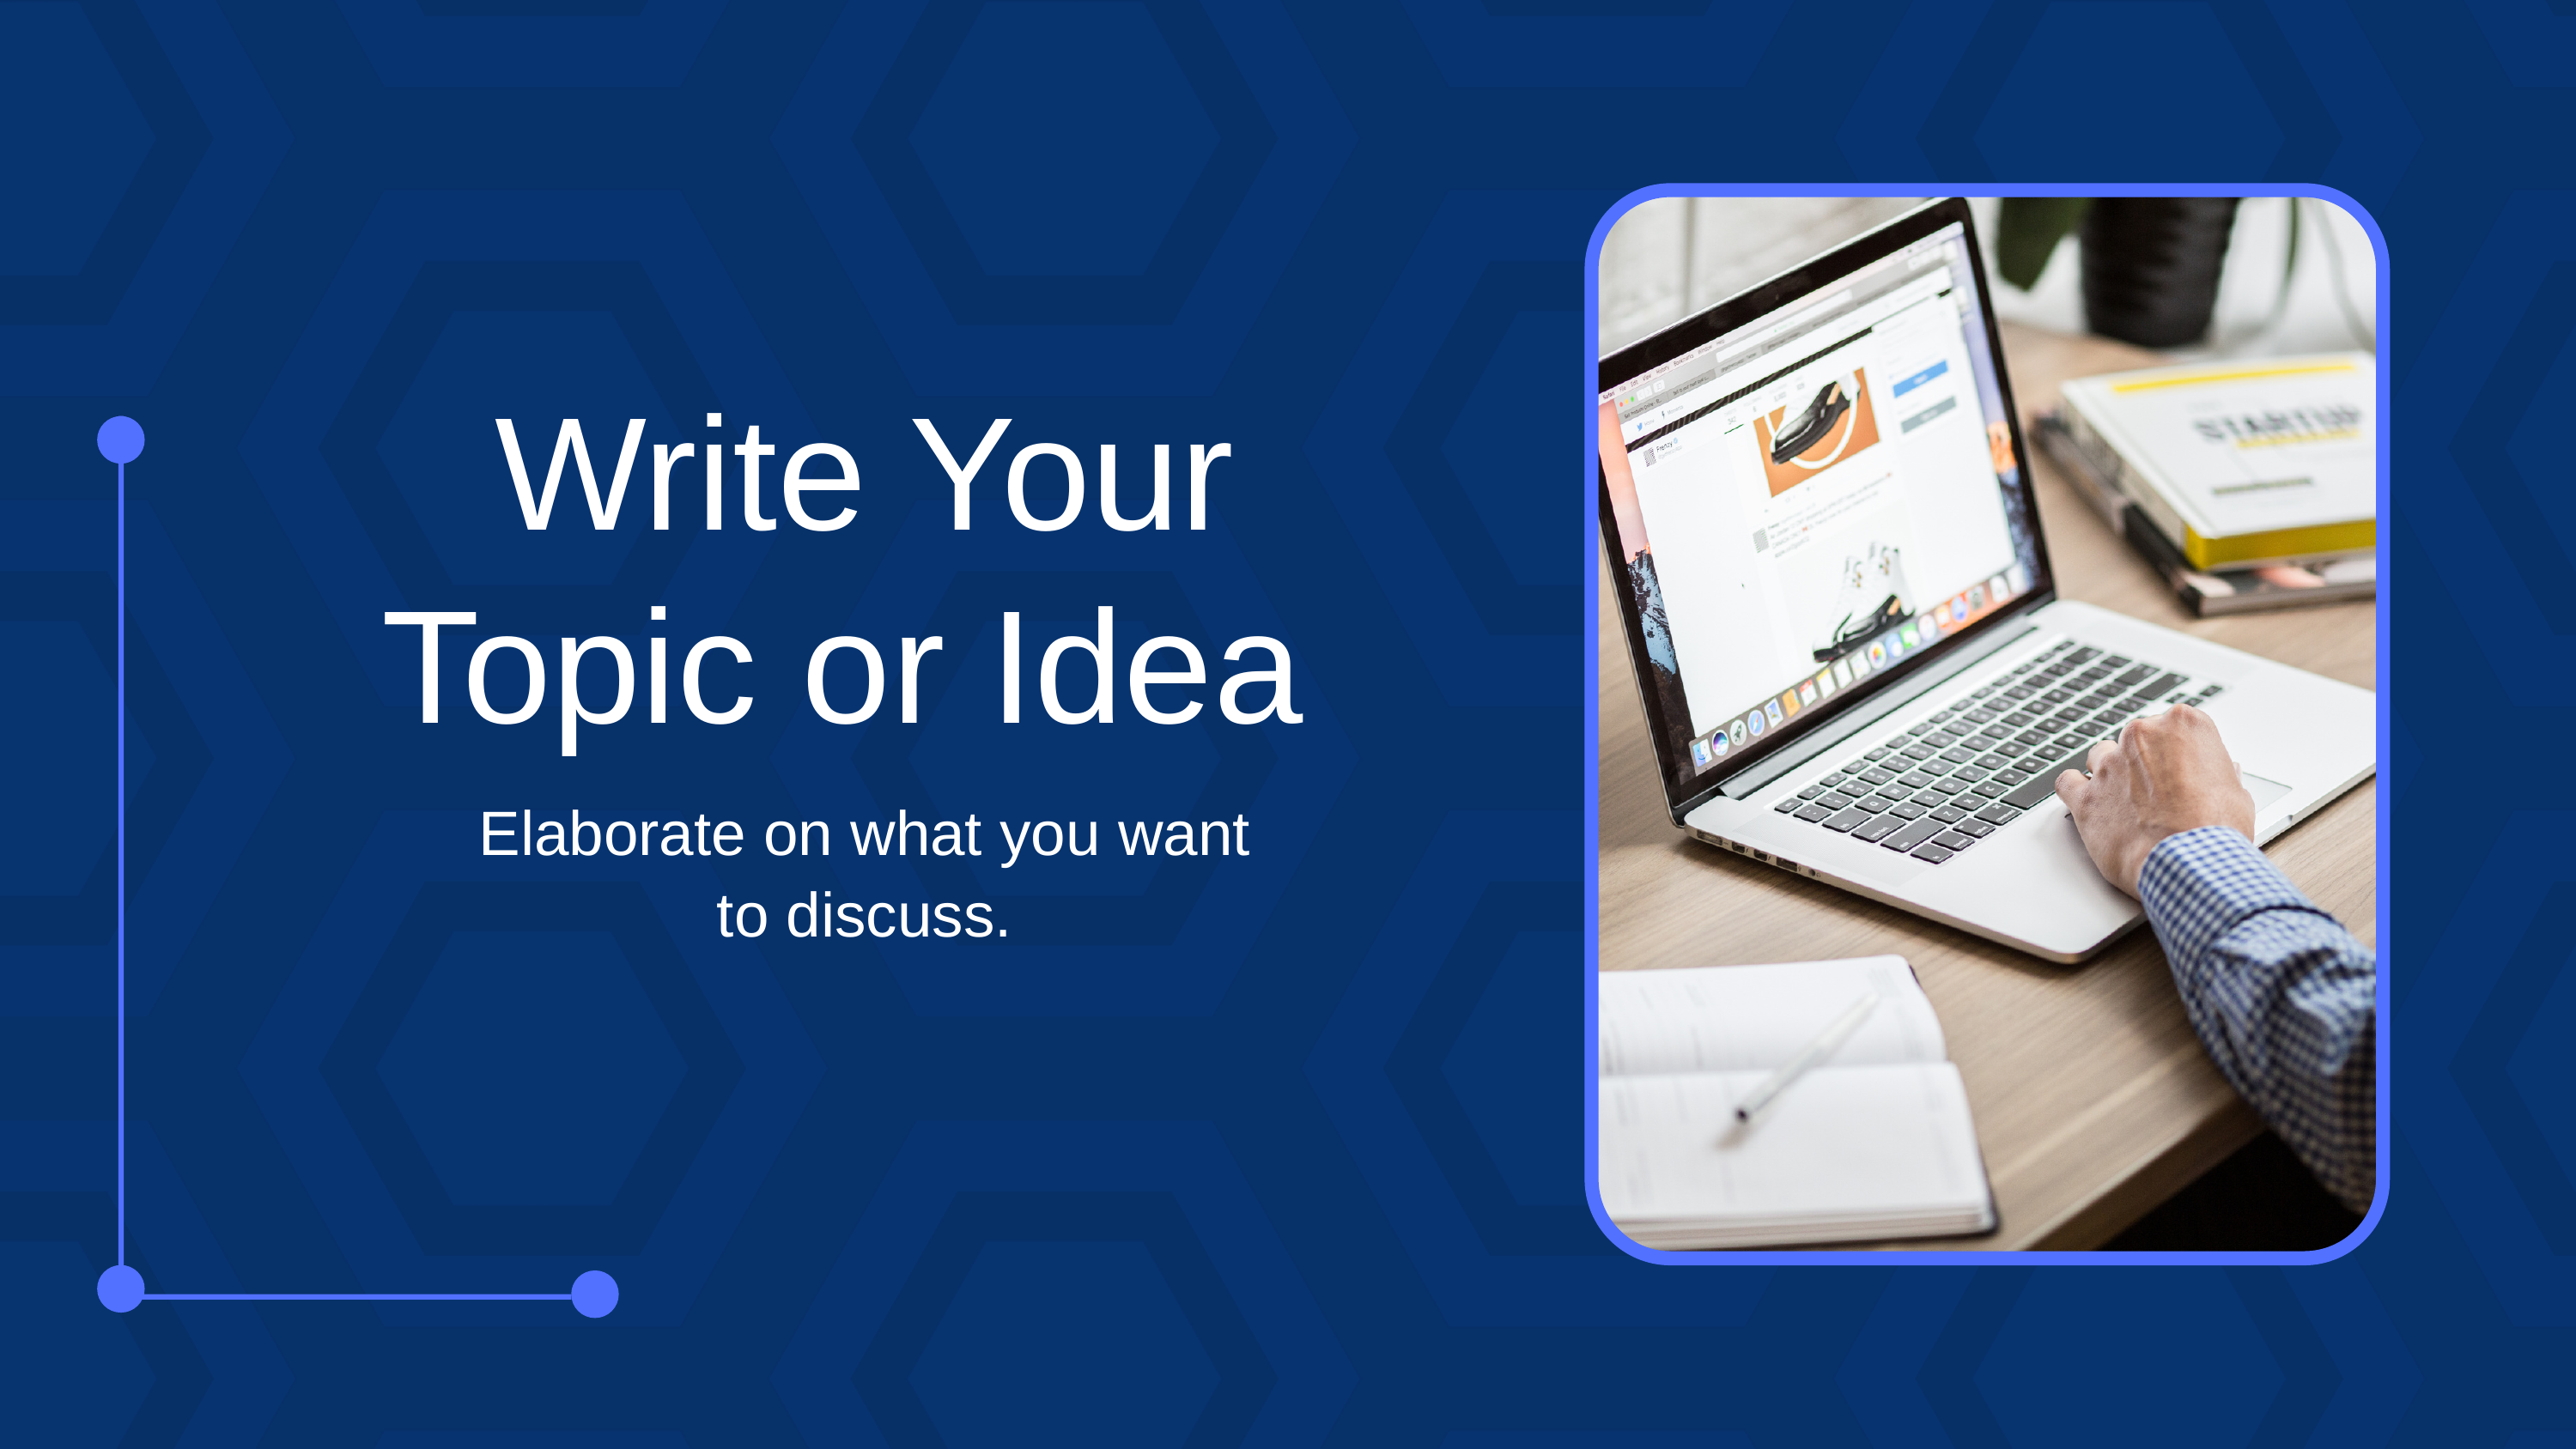

Write Your Topic or Idea

Elaborate on what you want to discuss.